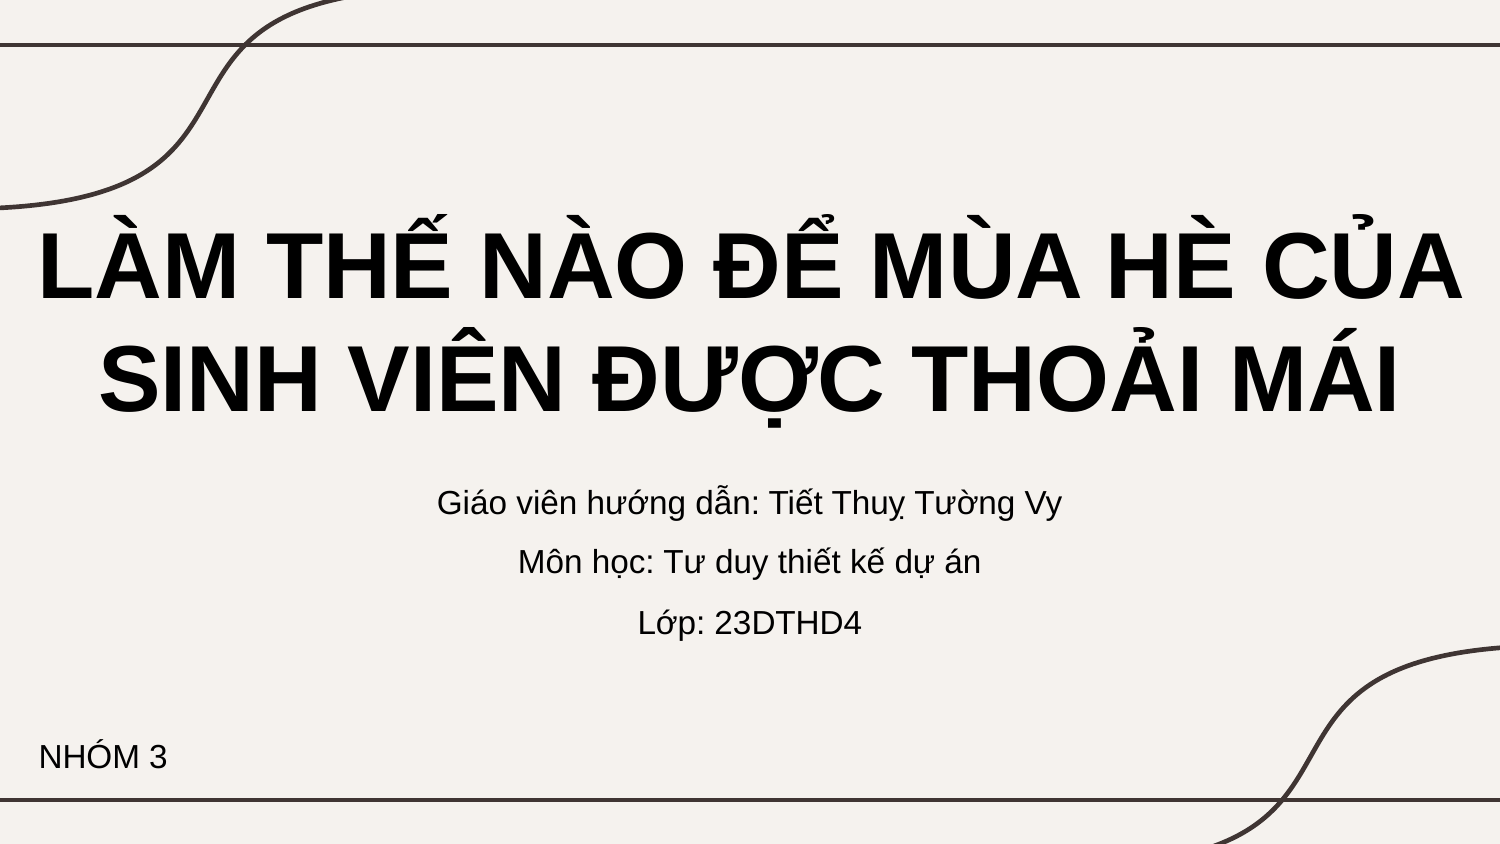

# LÀM THẾ NÀO ĐỂ MÙA HÈ CỦA SINH VIÊN ĐƯỢC THOẢI MÁI
Giáo viên hướng dẫn: Tiết Thuỵ Tường Vy
Môn học: Tư duy thiết kế dự án
Lớp: 23DTHD4
NHÓM 3